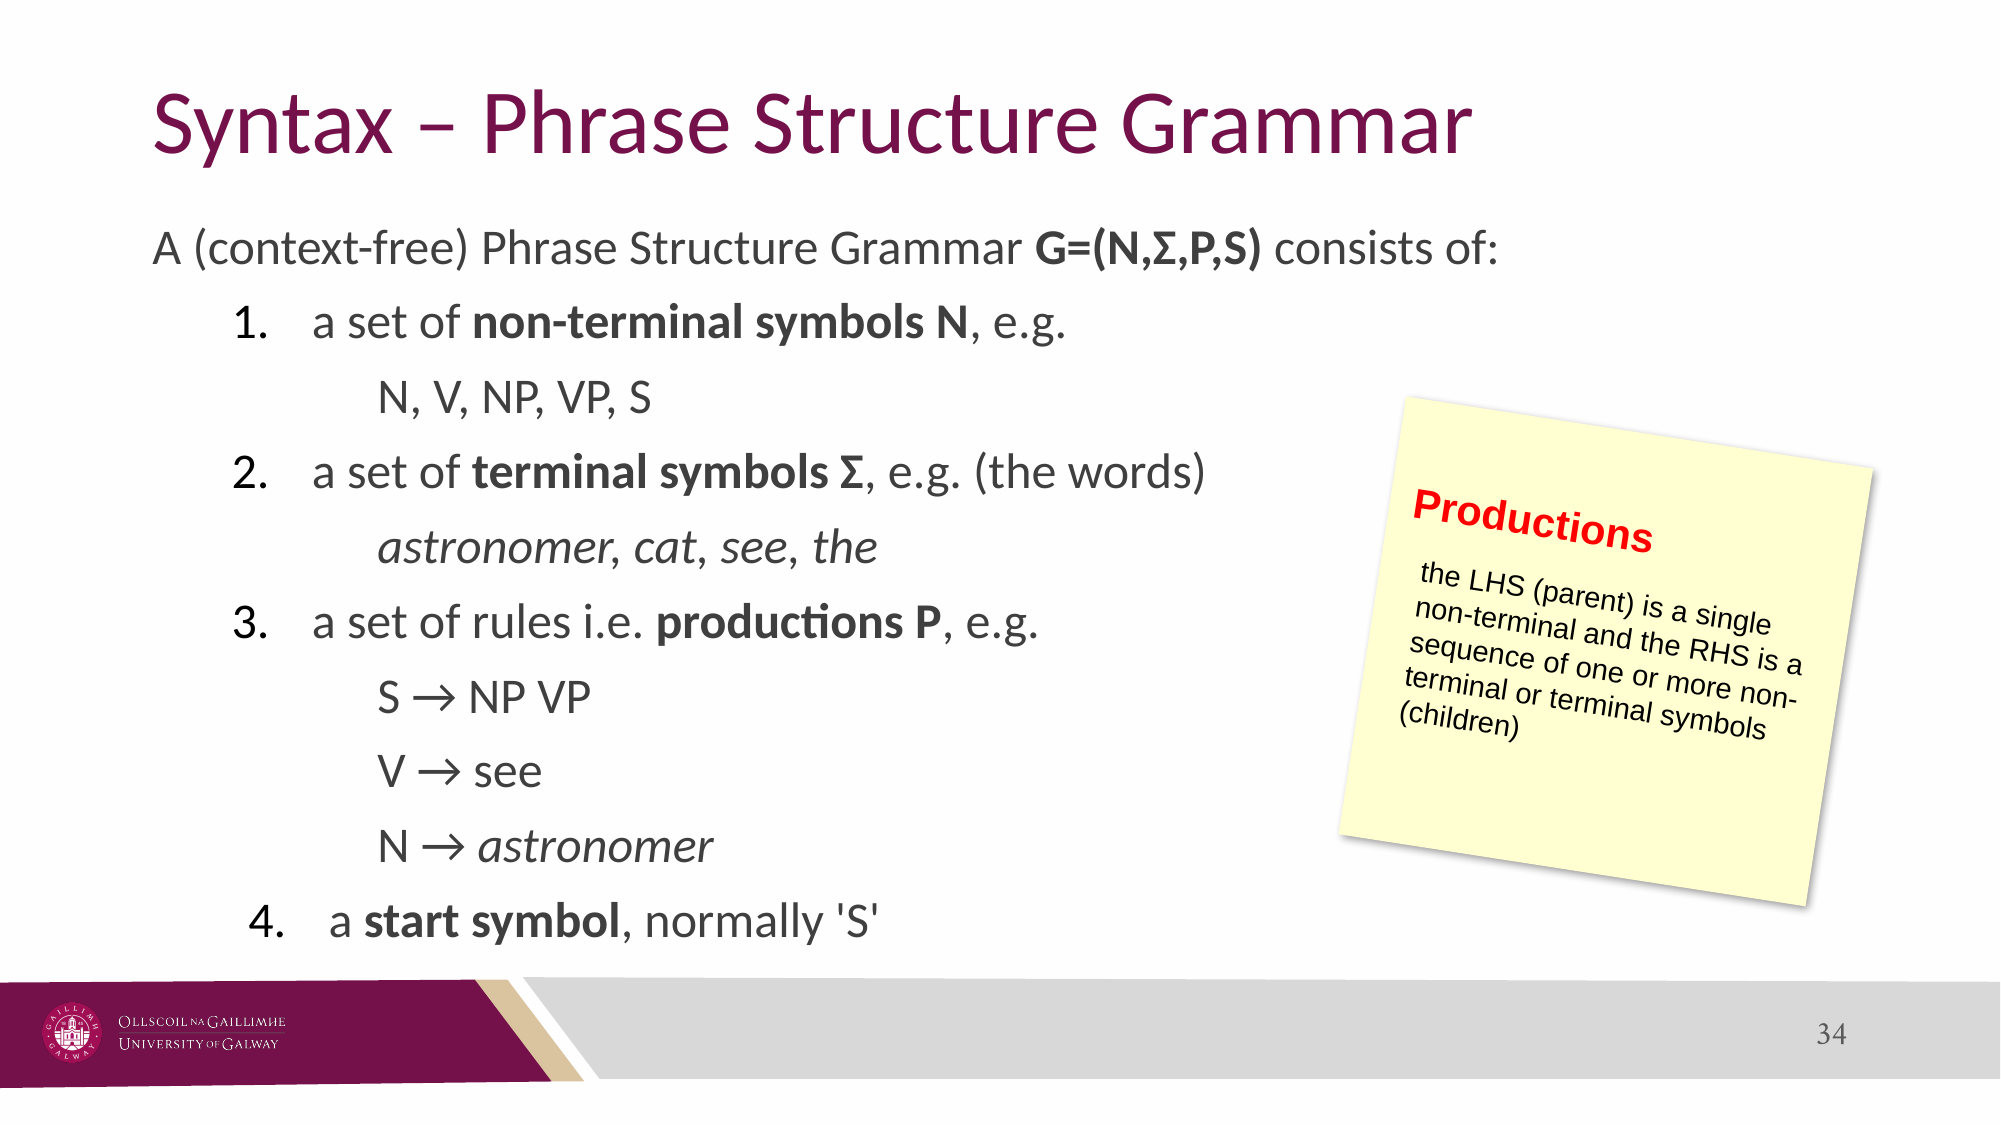

# Syntax – Phrase Structure Grammar
A (context-free) Phrase Structure Grammar G=(N,Σ,P,S) consists of:
a set of non-terminal symbols N, e.g.
	N, V, NP, VP, S
a set of terminal symbols Σ, e.g. (the words)
	astronomer, cat, see, the
a set of rules i.e. productions P, e.g.
	S → NP VP
	V → see
	N → astronomer
a start symbol, normally 'S'
Productions
the LHS (parent) is a single non-terminal and the RHS is a sequence of one or more non-terminal or terminal symbols (children)

34